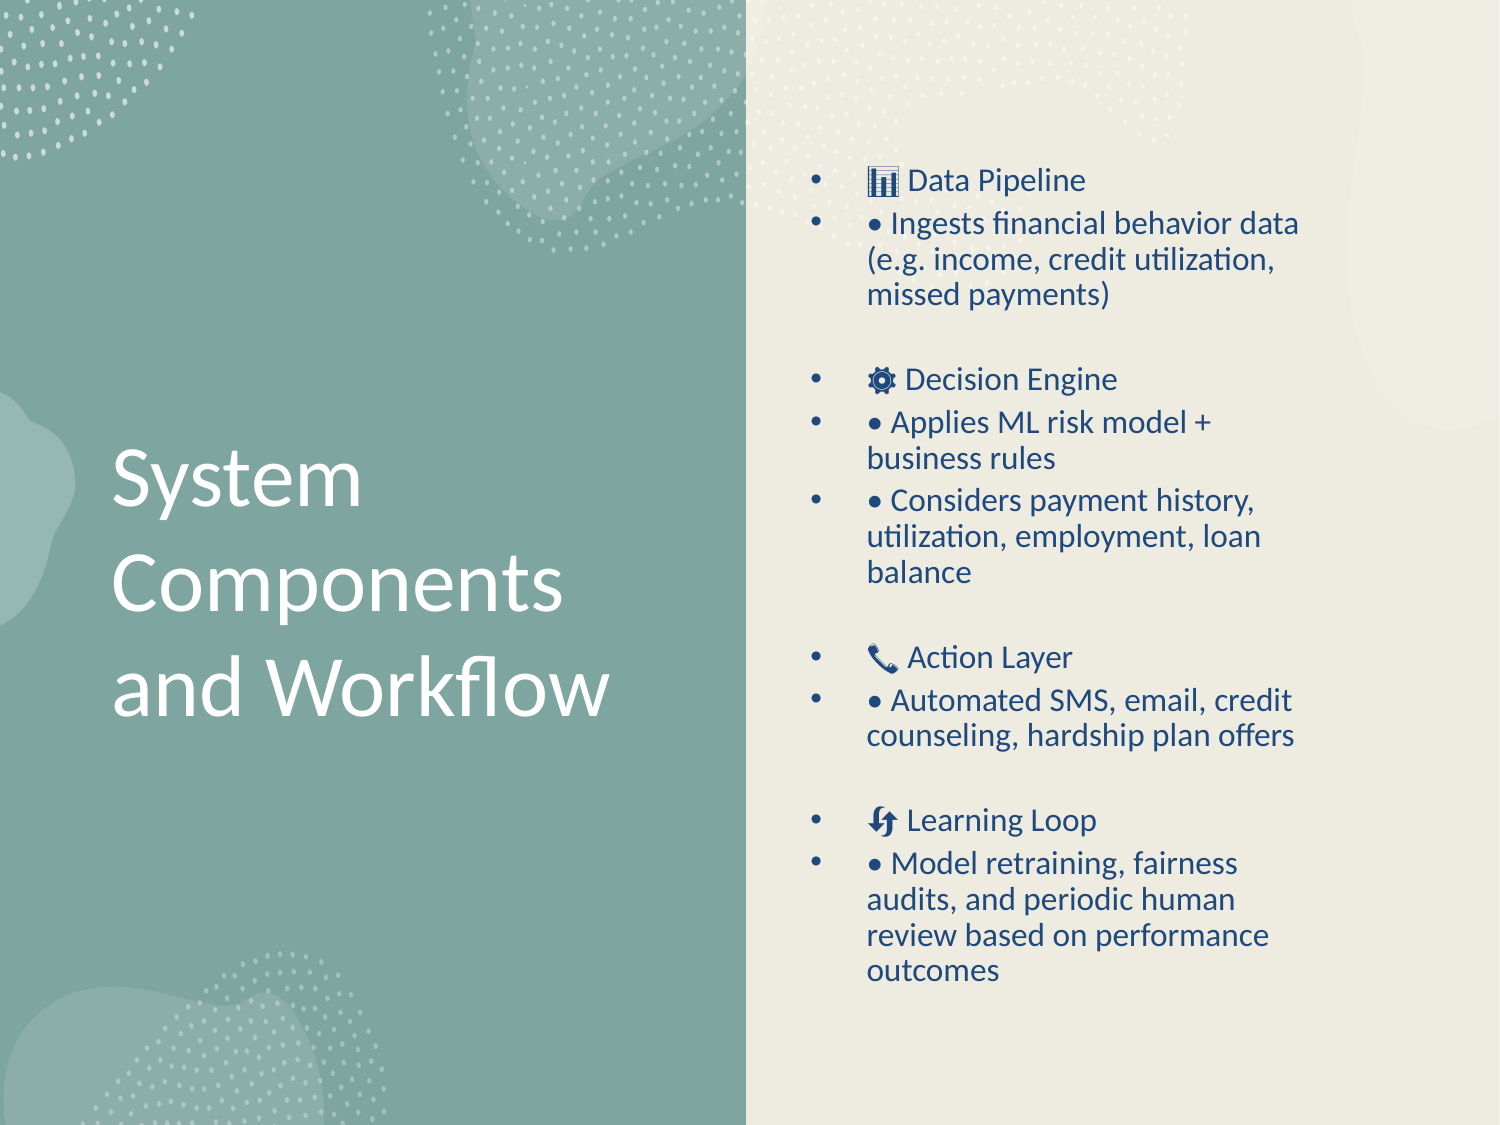

📊 Data Pipeline
• Ingests financial behavior data (e.g. income, credit utilization, missed payments)

⚙️ Decision Engine
• Applies ML risk model + business rules
• Considers payment history, utilization, employment, loan balance

📞 Action Layer
• Automated SMS, email, credit counseling, hardship plan offers

🔄 Learning Loop
• Model retraining, fairness audits, and periodic human review based on performance outcomes
# System Components and Workflow